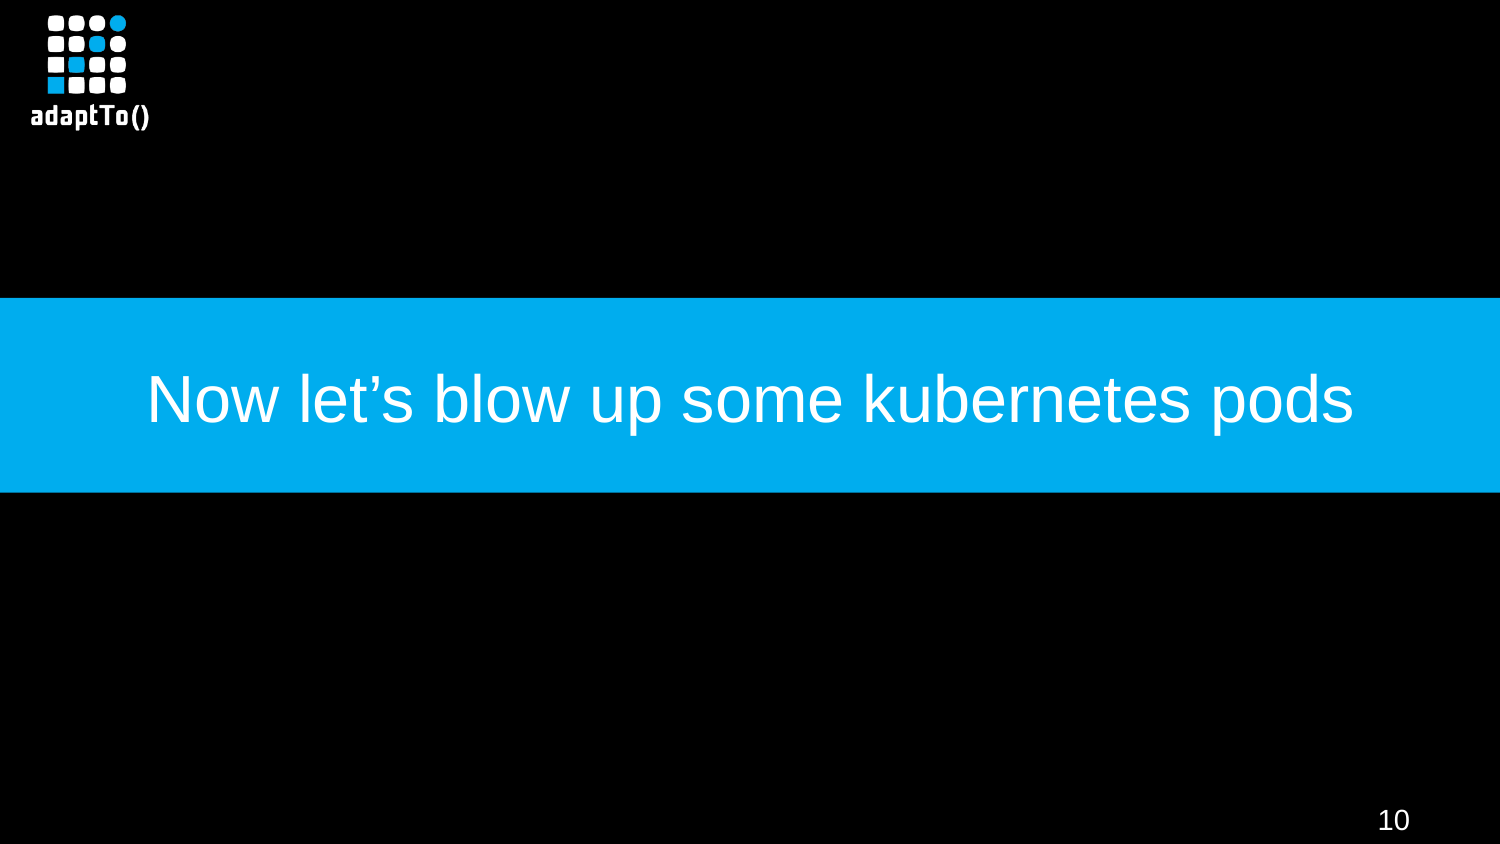

Now let’s blow up some kubernetes pods
10